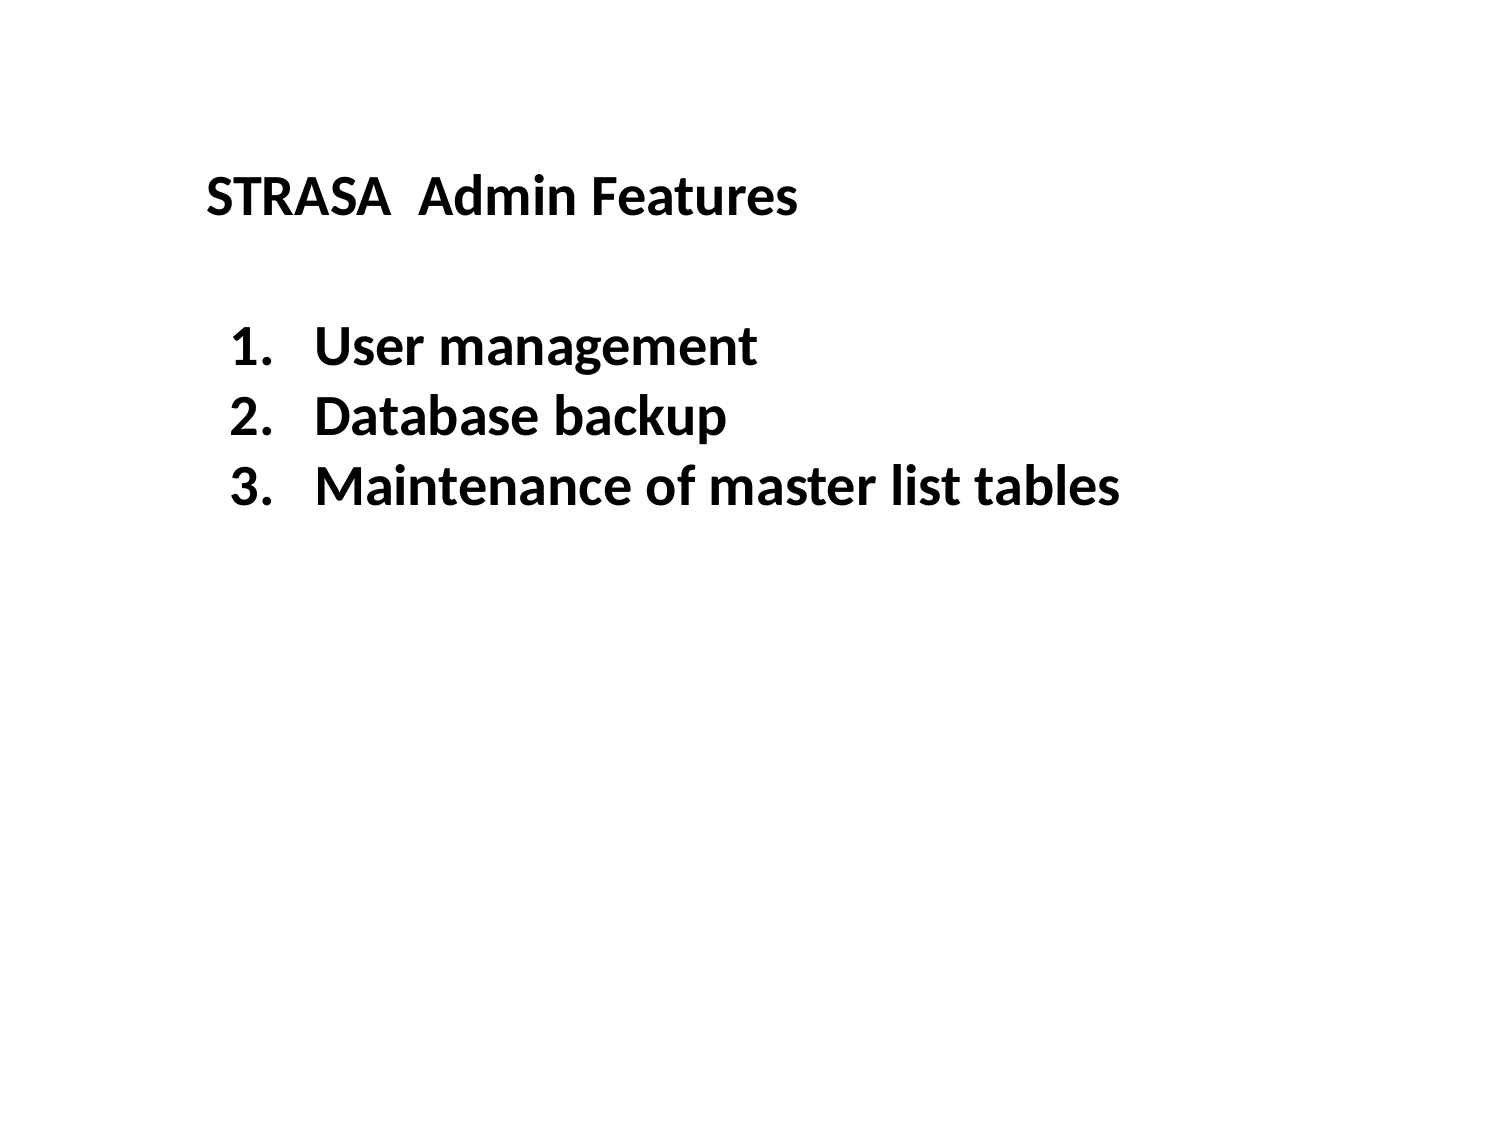

STRASA  Admin Features
User management
Database backup
Maintenance of master list tables